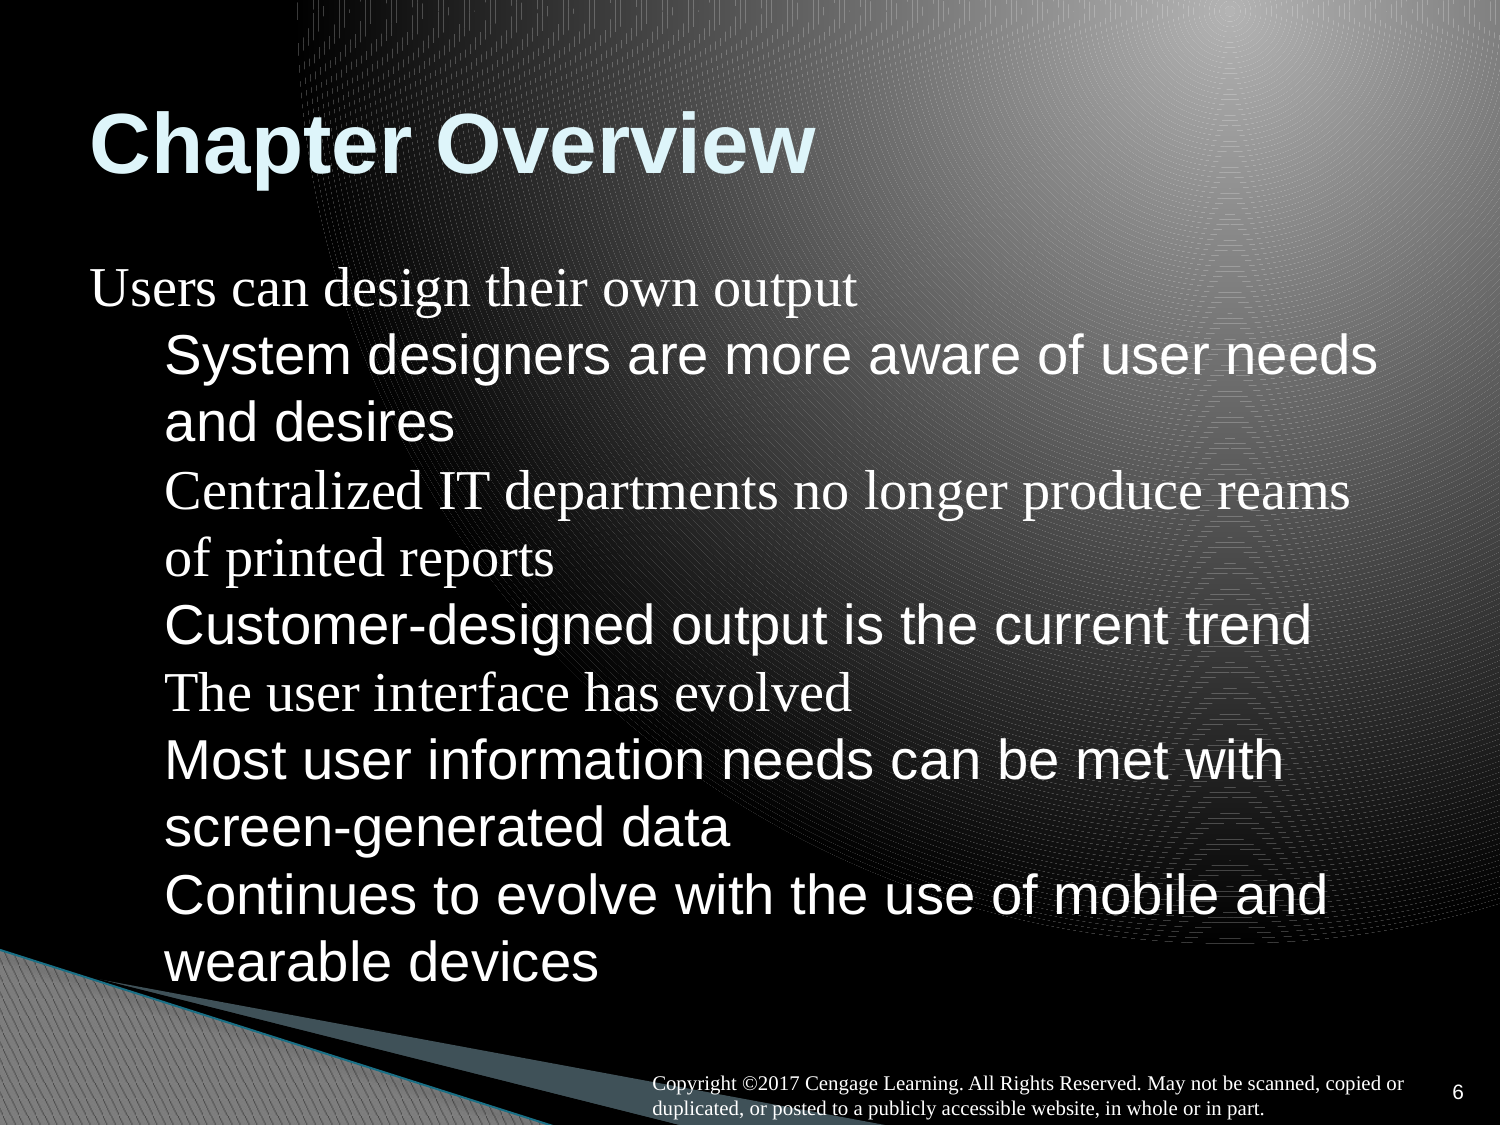

# Chapter Overview
Users can design their own output
System designers are more aware of user needs and desires
Centralized IT departments no longer produce reams of printed reports
Customer-designed output is the current trend
The user interface has evolved
Most user information needs can be met with screen-generated data
Continues to evolve with the use of mobile and wearable devices
6
Copyright ©2017 Cengage Learning. All Rights Reserved. May not be scanned, copied or duplicated, or posted to a publicly accessible website, in whole or in part.